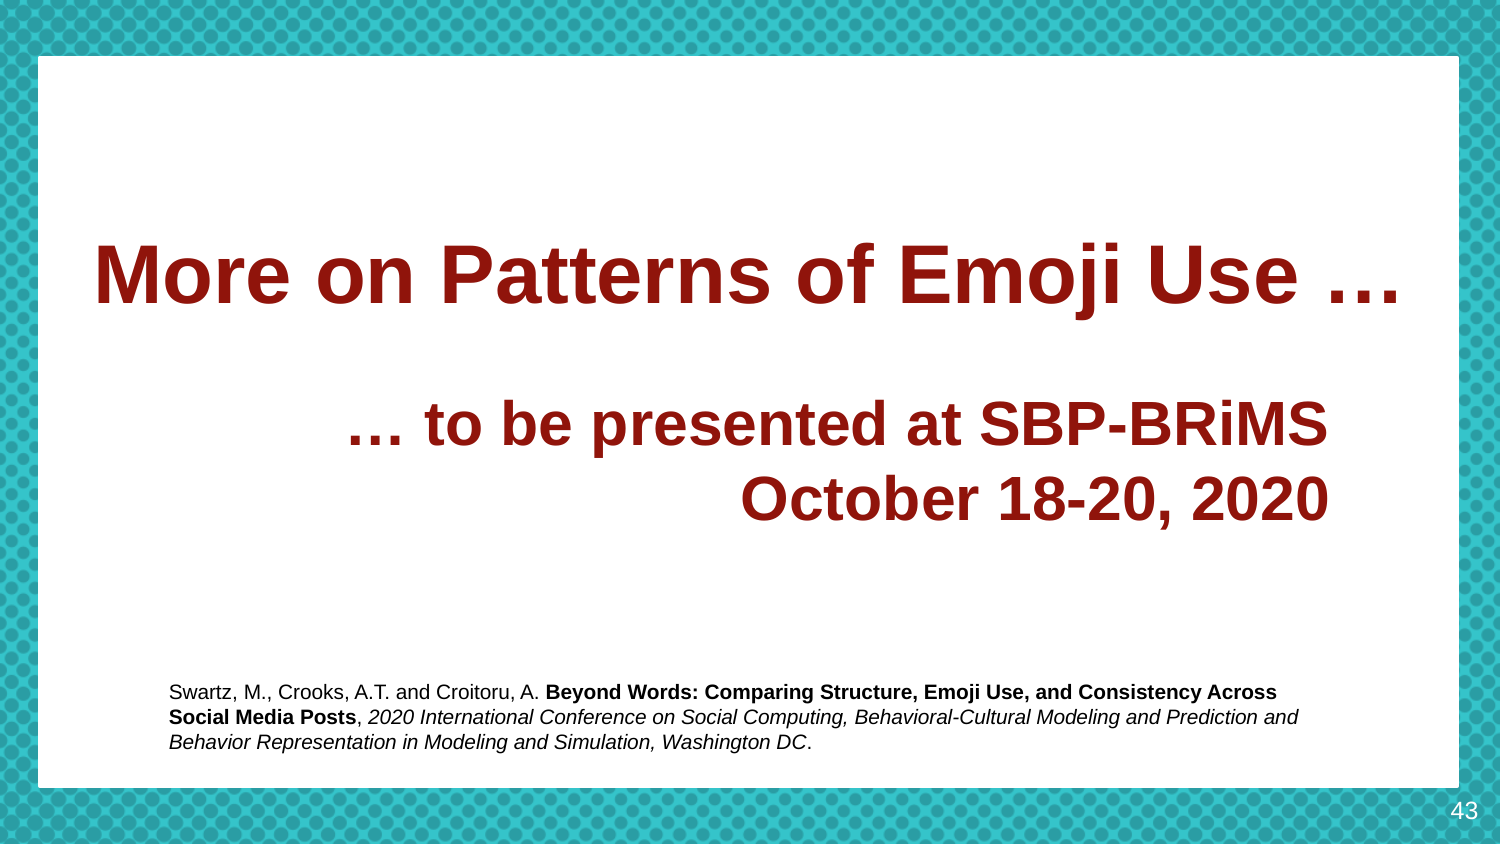

More on Patterns of Emoji Use …
… to be presented at SBP-BRiMS October 18-20, 2020
Swartz, M., Crooks, A.T. and Croitoru, A. Beyond Words: Comparing Structure, Emoji Use, and Consistency Across Social Media Posts, 2020 International Conference on Social Computing, Behavioral-Cultural Modeling and Prediction and Behavior Representation in Modeling and Simulation, Washington DC.
43